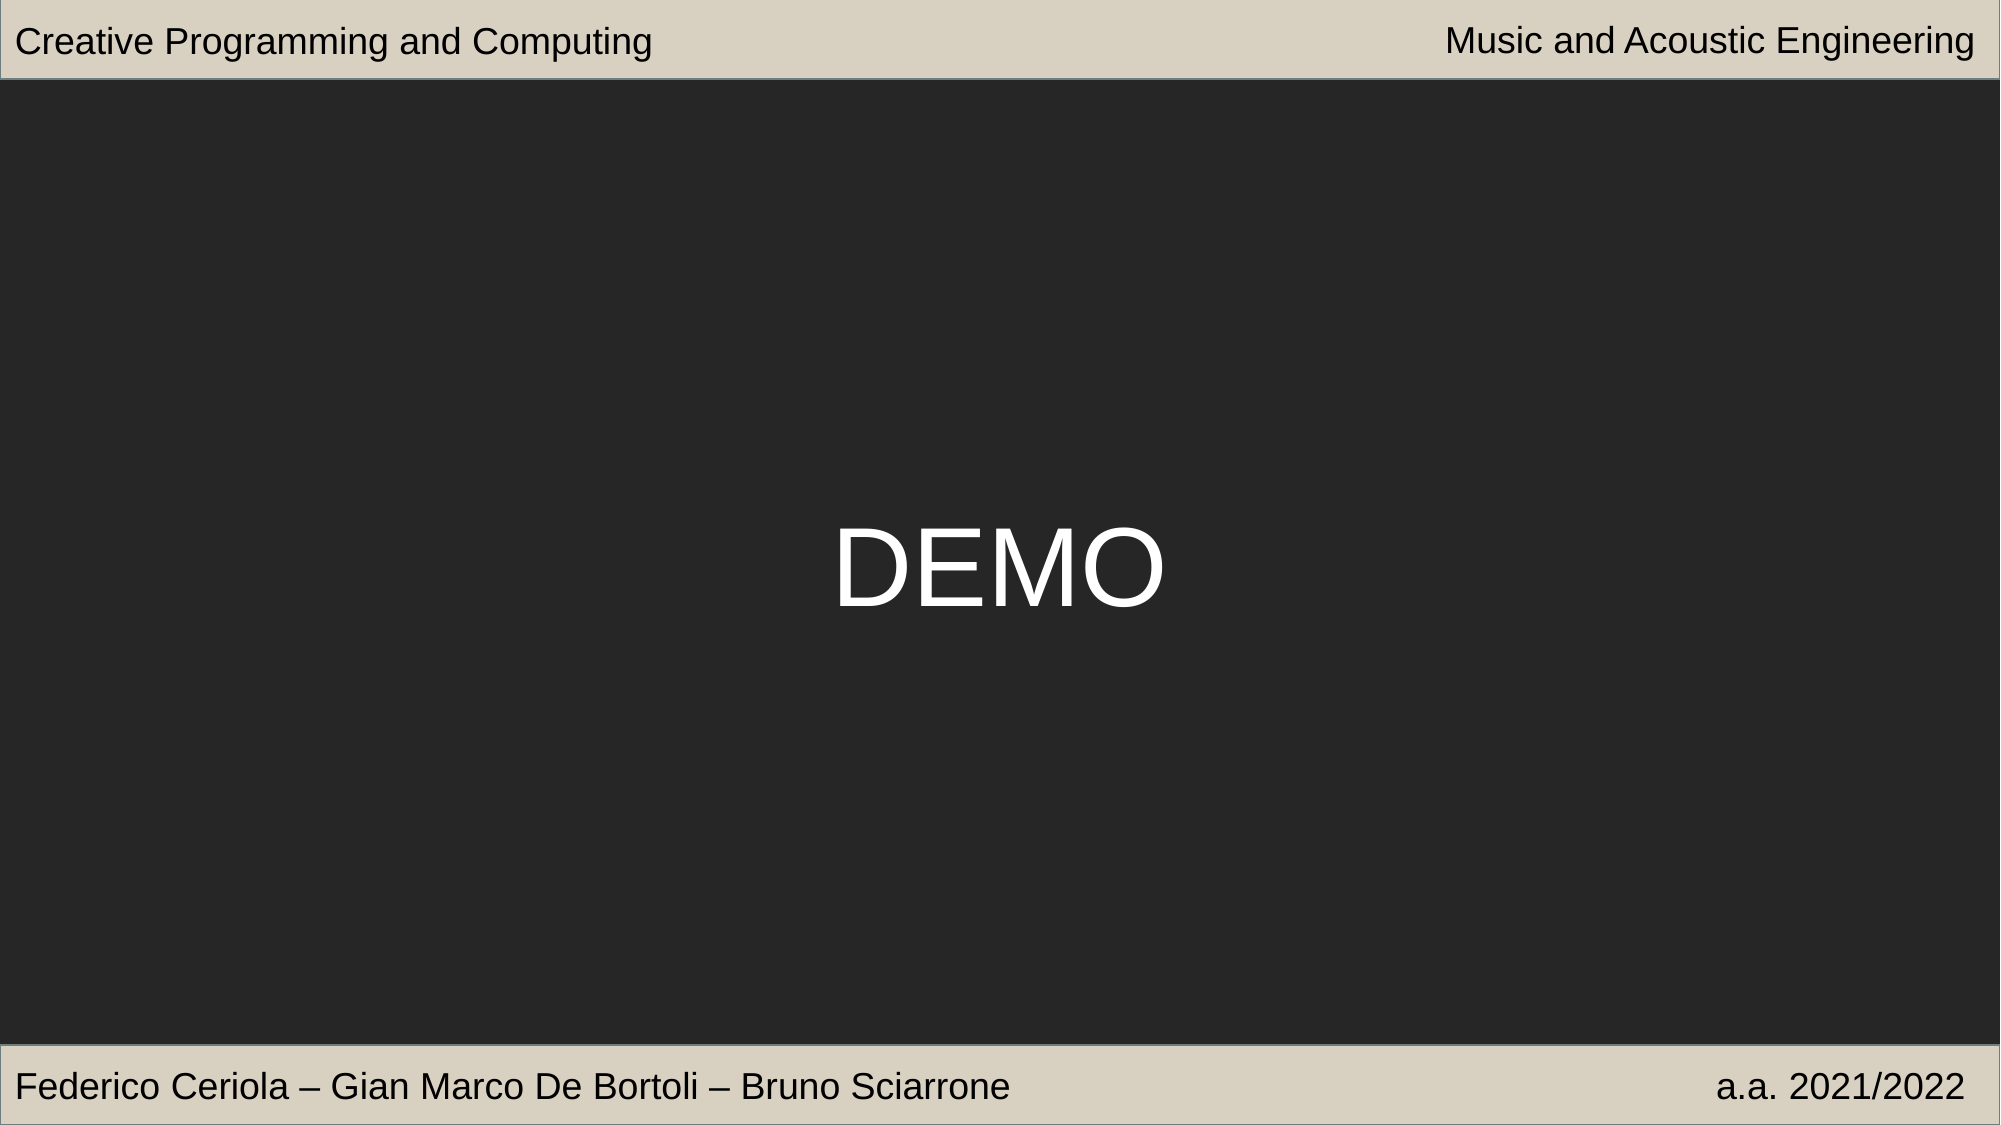

Creative Programming and Computing
Music and Acoustic Engineering

DEMO
Federico Ceriola – Gian Marco De Bortoli – Bruno Sciarrone
a.a. 2021/2022